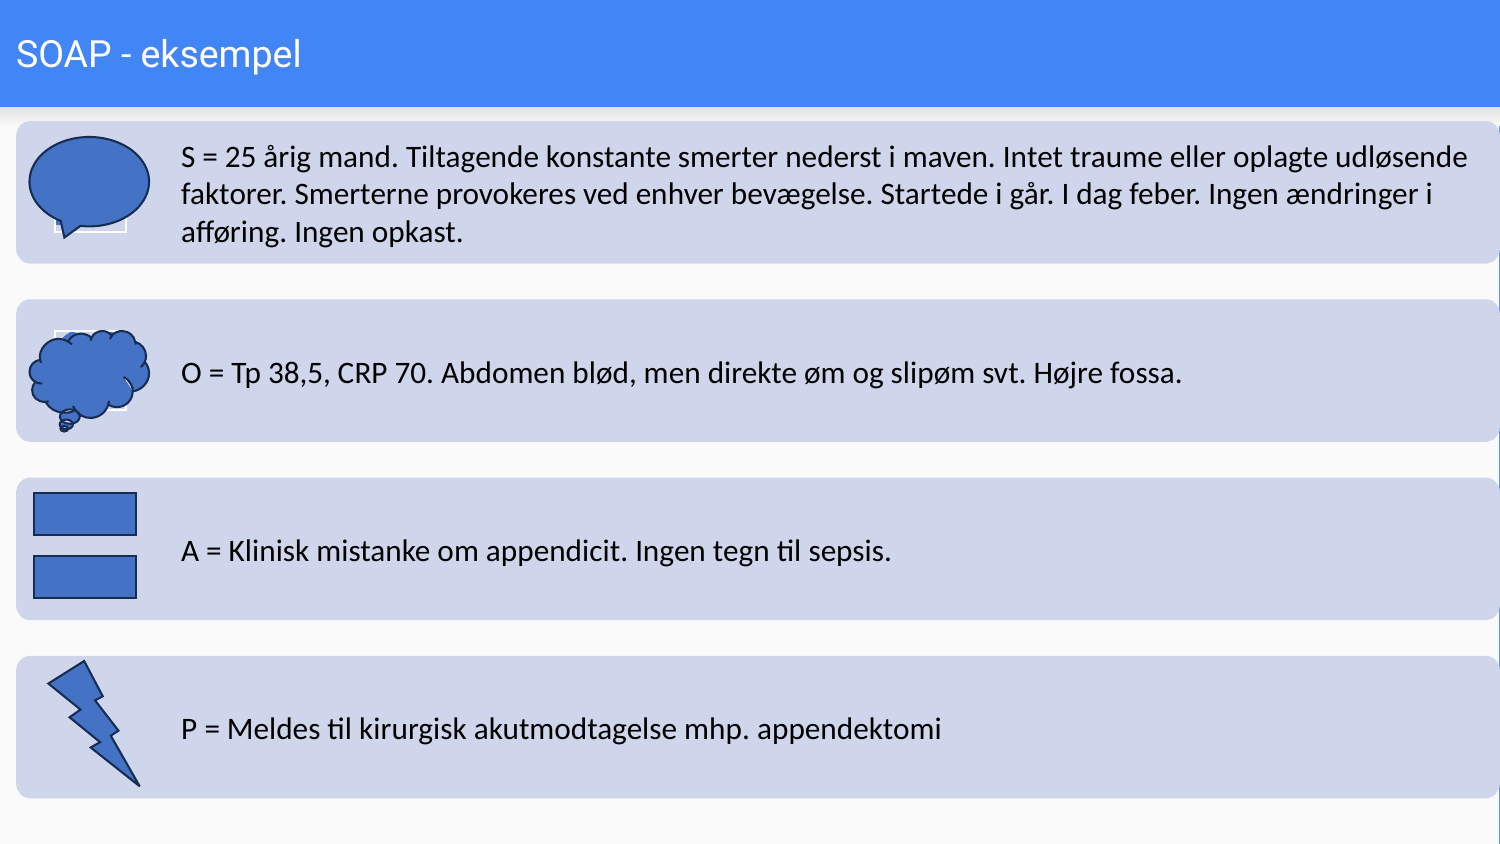

# SOAP - eksempel

S = 25 årig mand. Tiltagende konstante smerter nederst i maven. Intet traume eller oplagte udløsende faktorer. Smerterne provokeres ved enhver bevægelse. Startede i går. I dag feber. Ingen ændringer i afføring. Ingen opkast.

O = Tp 38,5, CRP 70. Abdomen blød, men direkte øm og slipøm svt. Højre fossa.

A = Klinisk mistanke om appendicit. Ingen tegn til sepsis.

P = Meldes til kirurgisk akutmodtagelse mhp. appendektomi